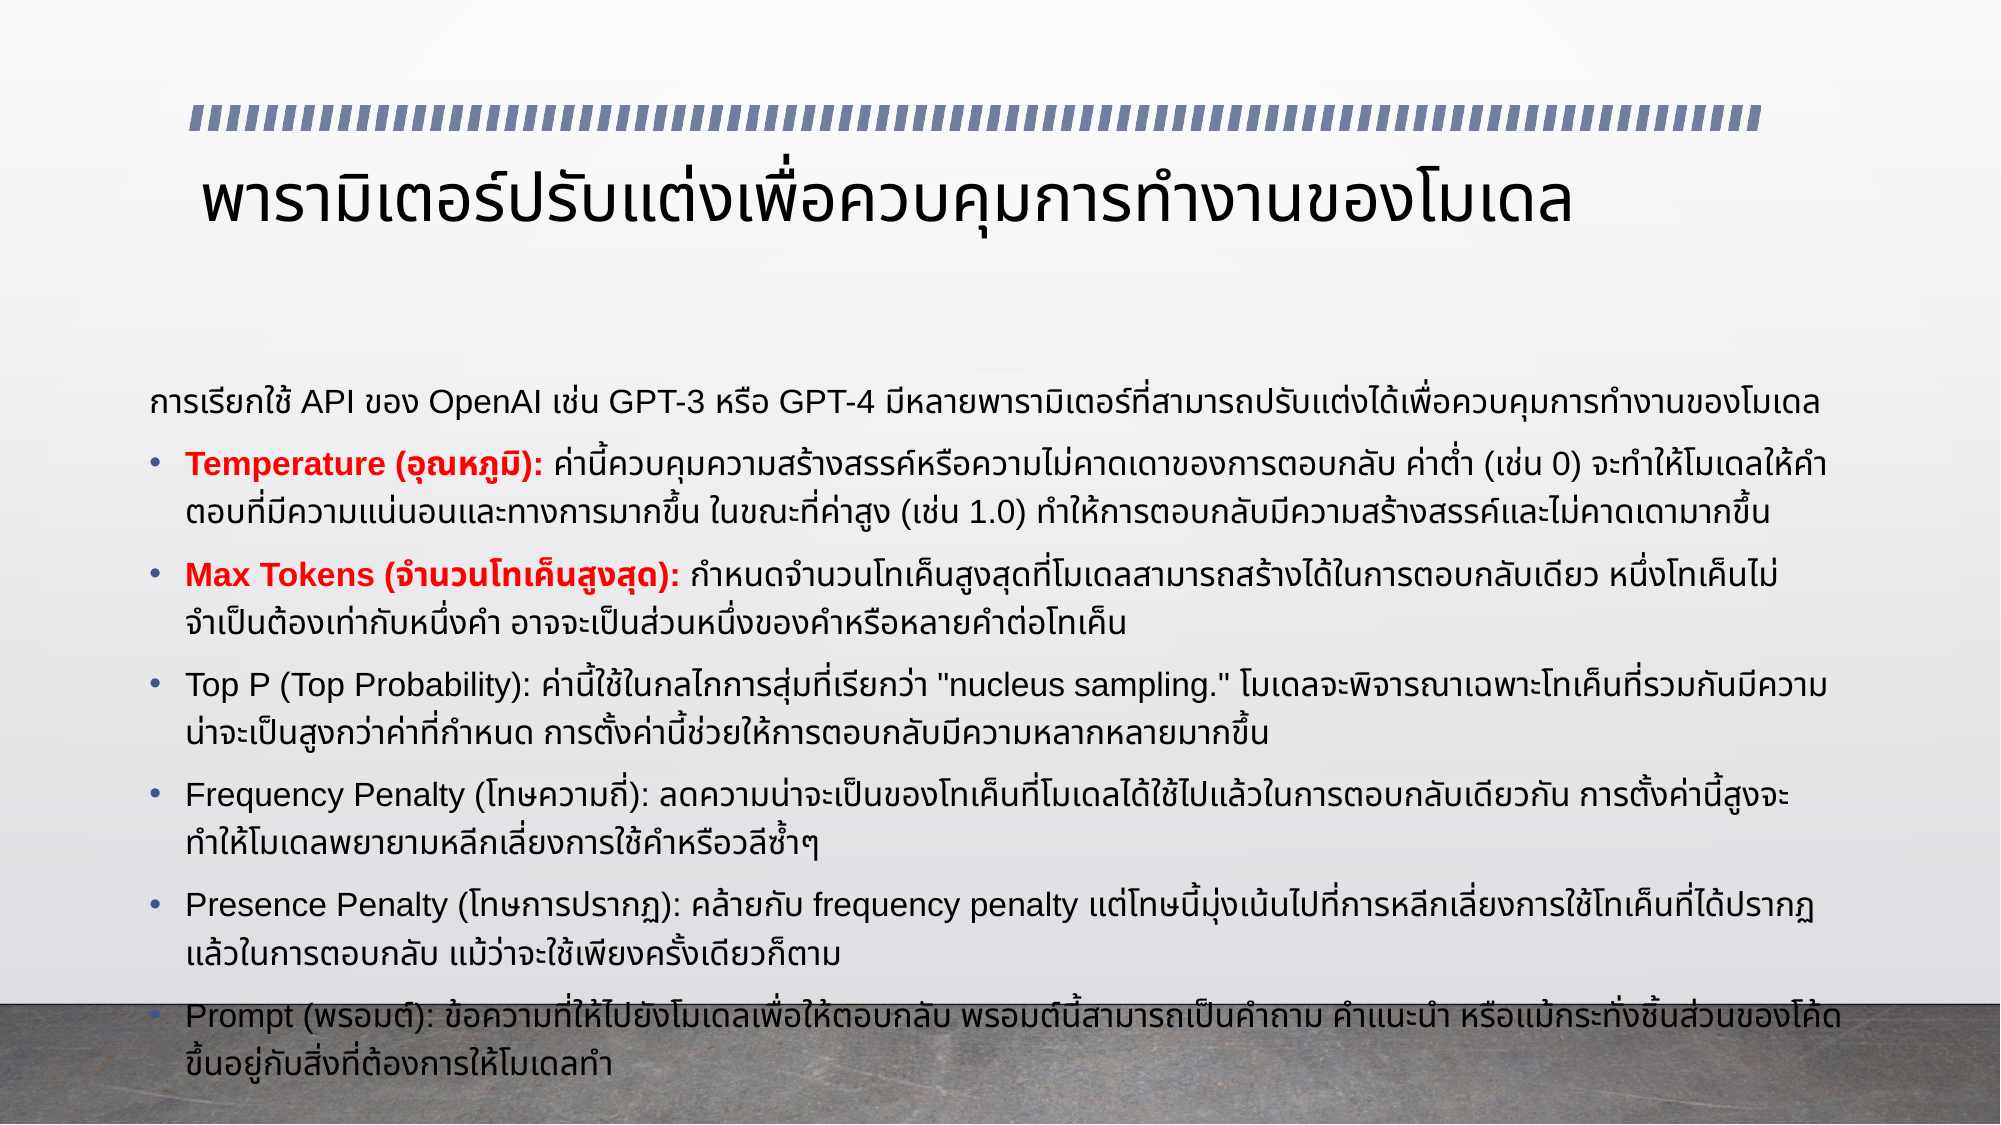

# พารามิเตอร์ปรับแต่งเพื่อควบคุมการทำงานของโมเดล
การเรียกใช้ API ของ OpenAI เช่น GPT-3 หรือ GPT-4 มีหลายพารามิเตอร์ที่สามารถปรับแต่งได้เพื่อควบคุมการทำงานของโมเดล
Temperature (อุณหภูมิ): ค่านี้ควบคุมความสร้างสรรค์หรือความไม่คาดเดาของการตอบกลับ ค่าต่ำ (เช่น 0) จะทำให้โมเดลให้คำตอบที่มีความแน่นอนและทางการมากขึ้น ในขณะที่ค่าสูง (เช่น 1.0) ทำให้การตอบกลับมีความสร้างสรรค์และไม่คาดเดามากขึ้น
Max Tokens (จำนวนโทเค็นสูงสุด): กำหนดจำนวนโทเค็นสูงสุดที่โมเดลสามารถสร้างได้ในการตอบกลับเดียว หนึ่งโทเค็นไม่จำเป็นต้องเท่ากับหนึ่งคำ อาจจะเป็นส่วนหนึ่งของคำหรือหลายคำต่อโทเค็น
Top P (Top Probability): ค่านี้ใช้ในกลไกการสุ่มที่เรียกว่า "nucleus sampling." โมเดลจะพิจารณาเฉพาะโทเค็นที่รวมกันมีความน่าจะเป็นสูงกว่าค่าที่กำหนด การตั้งค่านี้ช่วยให้การตอบกลับมีความหลากหลายมากขึ้น
Frequency Penalty (โทษความถี่): ลดความน่าจะเป็นของโทเค็นที่โมเดลได้ใช้ไปแล้วในการตอบกลับเดียวกัน การตั้งค่านี้สูงจะทำให้โมเดลพยายามหลีกเลี่ยงการใช้คำหรือวลีซ้ำๆ
Presence Penalty (โทษการปรากฏ): คล้ายกับ frequency penalty แต่โทษนี้มุ่งเน้นไปที่การหลีกเลี่ยงการใช้โทเค็นที่ได้ปรากฏแล้วในการตอบกลับ แม้ว่าจะใช้เพียงครั้งเดียวก็ตาม
Prompt (พรอมต์): ข้อความที่ให้ไปยังโมเดลเพื่อให้ตอบกลับ พรอมต์นี้สามารถเป็นคำถาม คำแนะนำ หรือแม้กระทั่งชิ้นส่วนของโค้ด ขึ้นอยู่กับสิ่งที่ต้องการให้โมเดลทำ